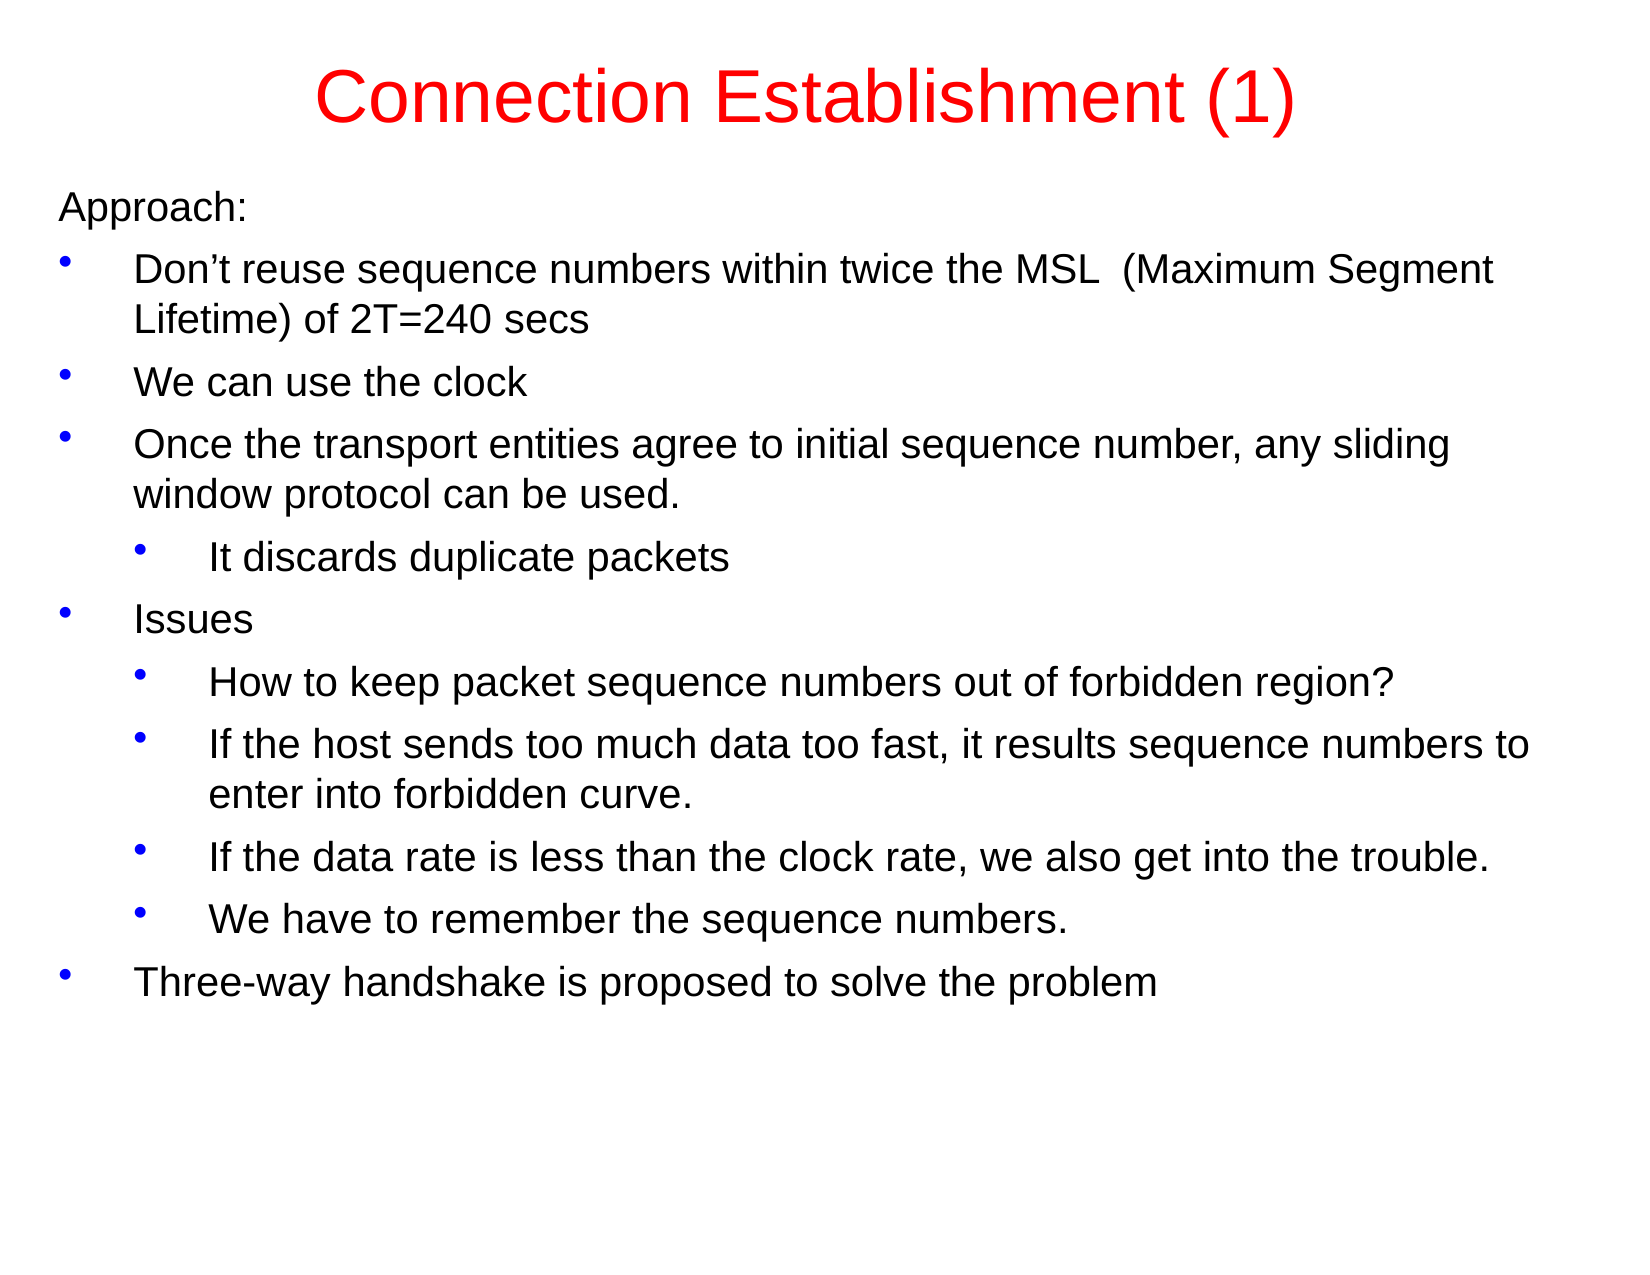

# Connection Establishment (1)
Approach:
Don’t reuse sequence numbers within twice the MSL  (Maximum Segment Lifetime) of 2T=240 secs
We can use the clock
Once the transport entities agree to initial sequence number, any sliding window protocol can be used.
It discards duplicate packets
Issues
How to keep packet sequence numbers out of forbidden region?
If the host sends too much data too fast, it results sequence numbers to enter into forbidden curve.
If the data rate is less than the clock rate, we also get into the trouble.
We have to remember the sequence numbers.
Three-way handshake is proposed to solve the problem